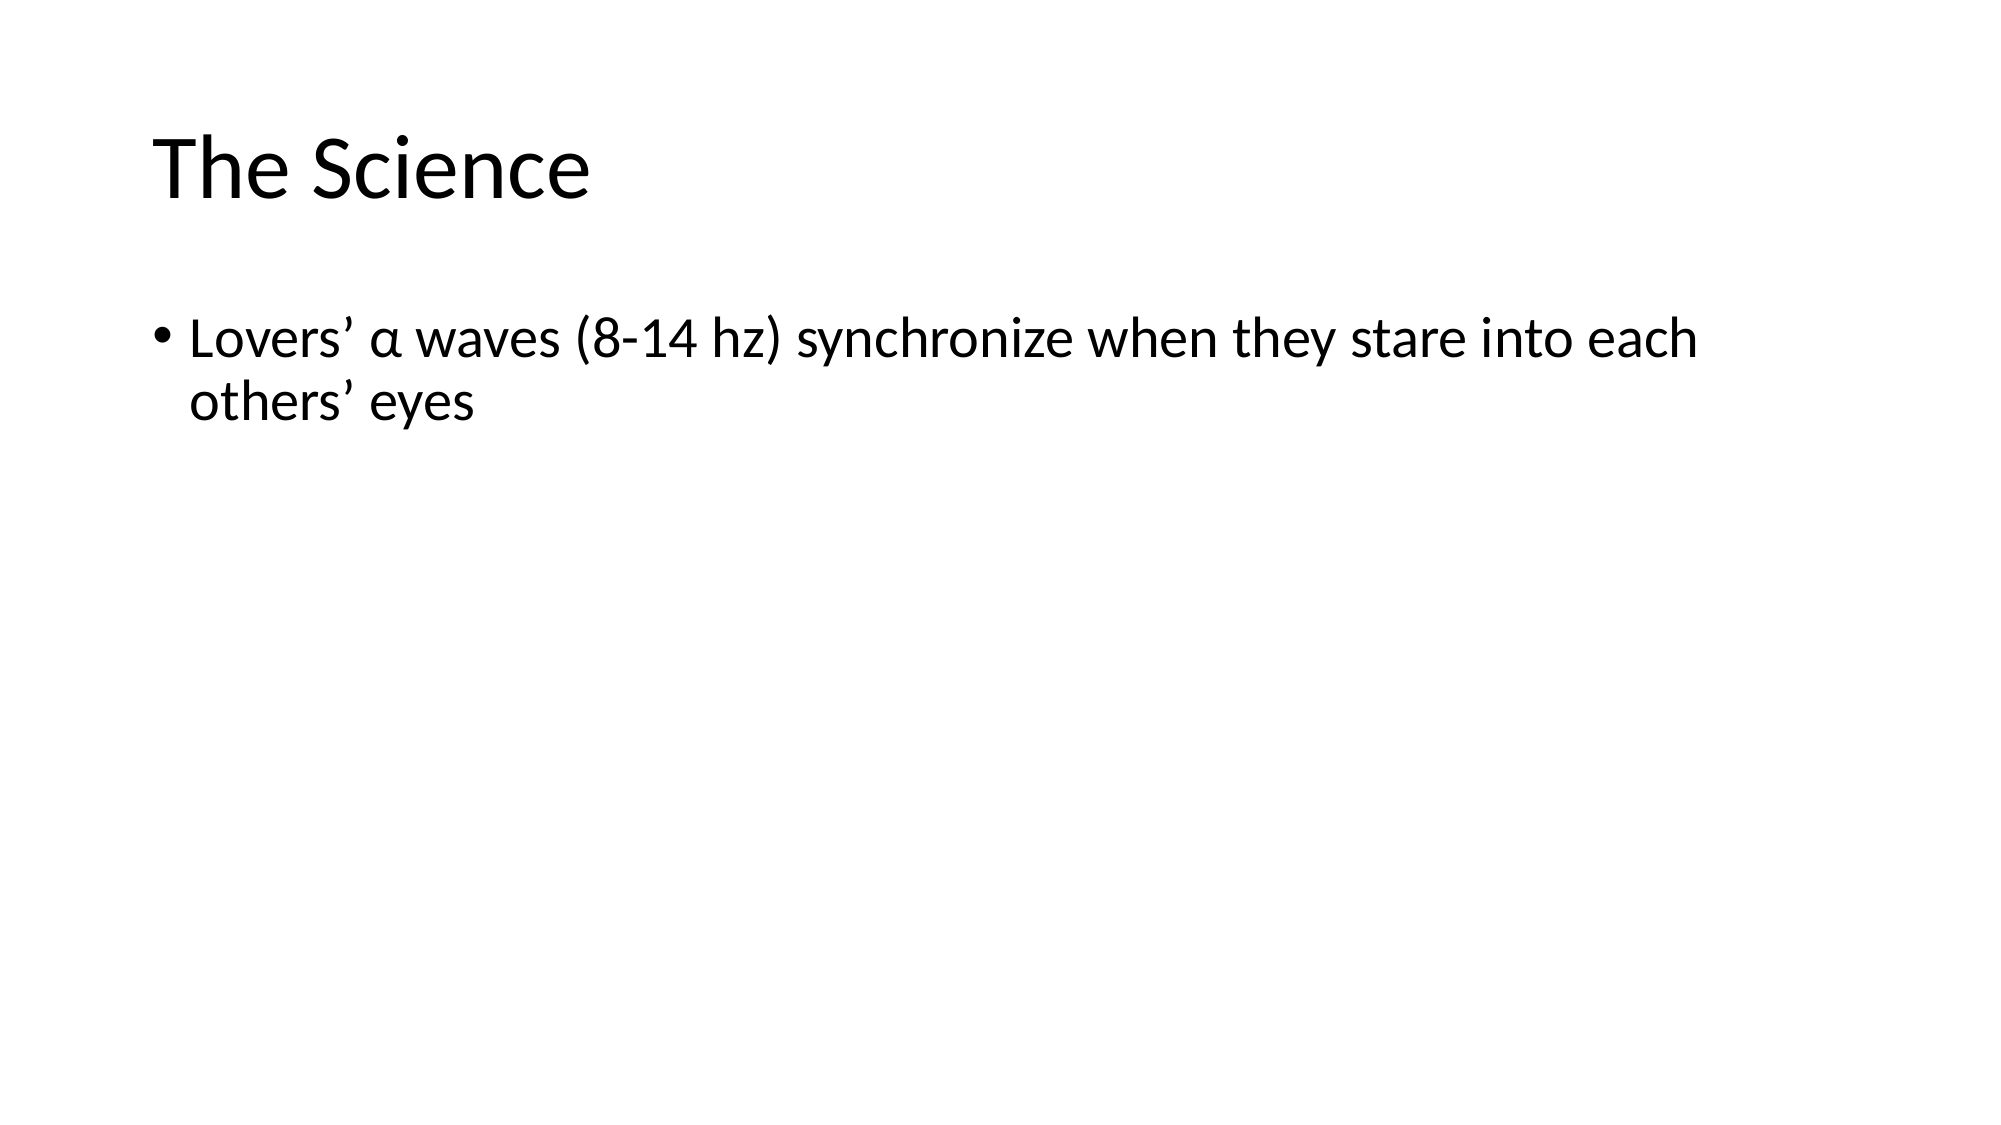

# The Science
Lovers’ α waves (8-14 hz) synchronize when they stare into each others’ eyes